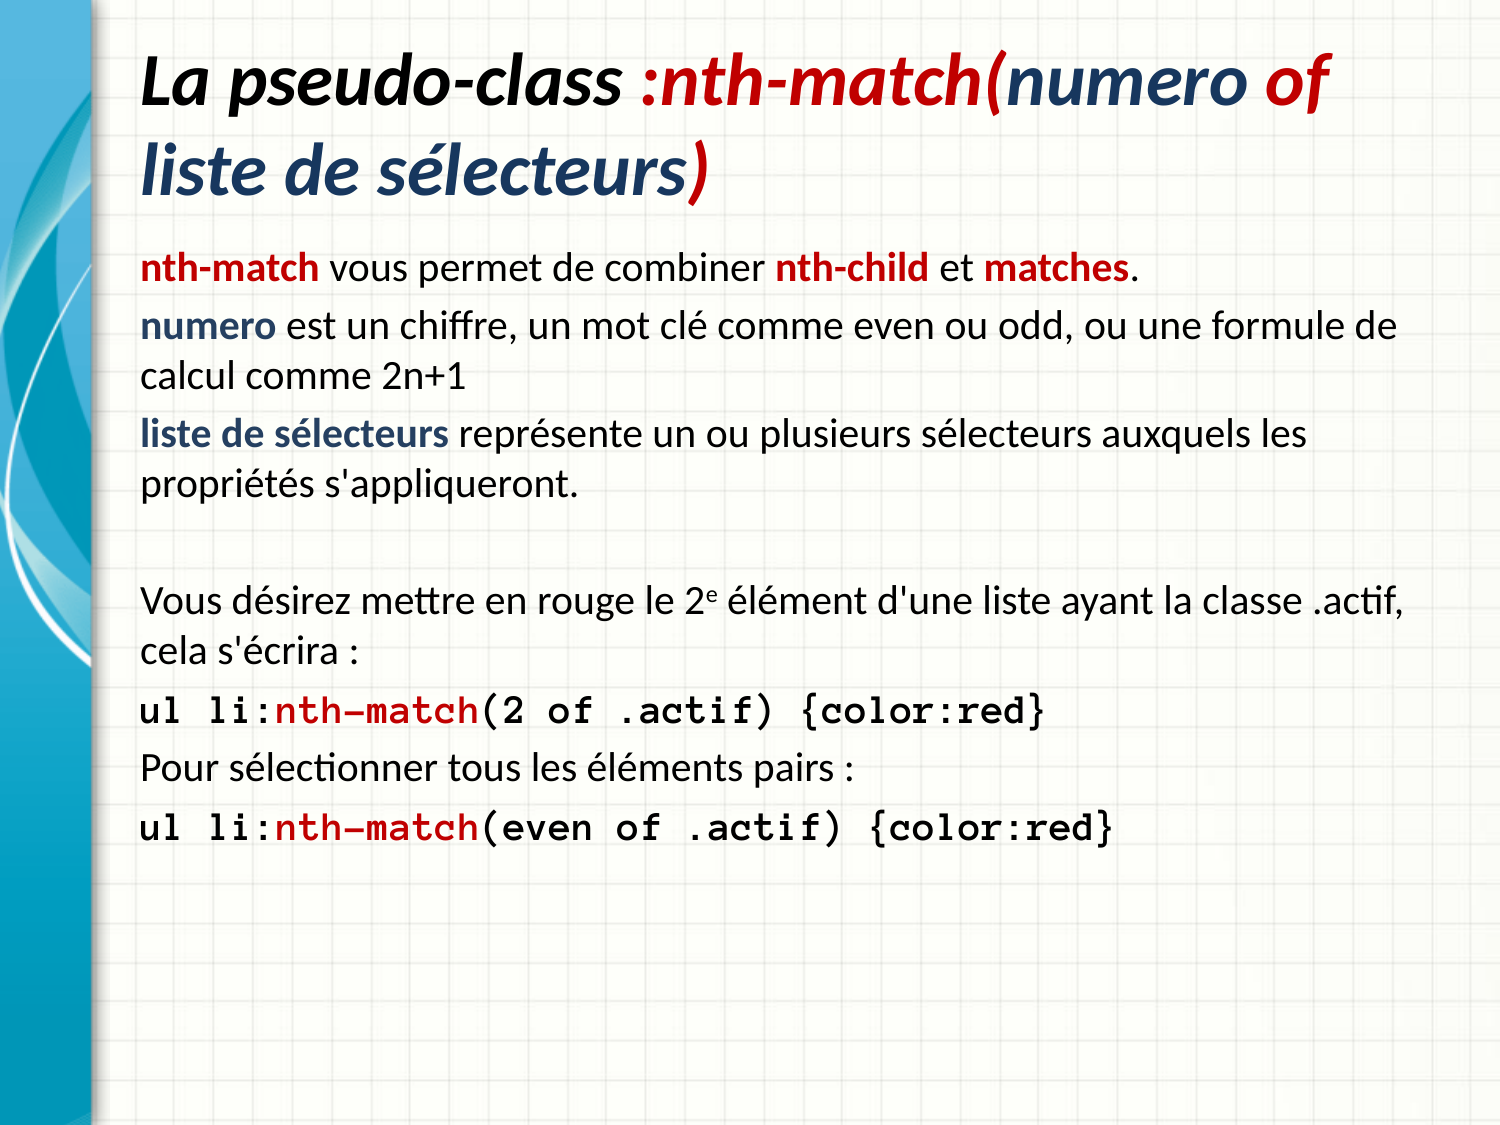

# La pseudo-class :nth-match(numero of liste de sélecteurs)
nth-match vous permet de combiner nth-child et matches.
numero est un chiffre, un mot clé comme even ou odd, ou une formule de calcul comme 2n+1
liste de sélecteurs représente un ou plusieurs sélecteurs auxquels les propriétés s'appliqueront.

Vous désirez mettre en rouge le 2e élément d'une liste ayant la classe .actif, cela s'écrira :
ul li:nth-match(2 of .actif) {color:red}
Pour sélectionner tous les éléments pairs :
ul li:nth-match(even of .actif) {color:red}